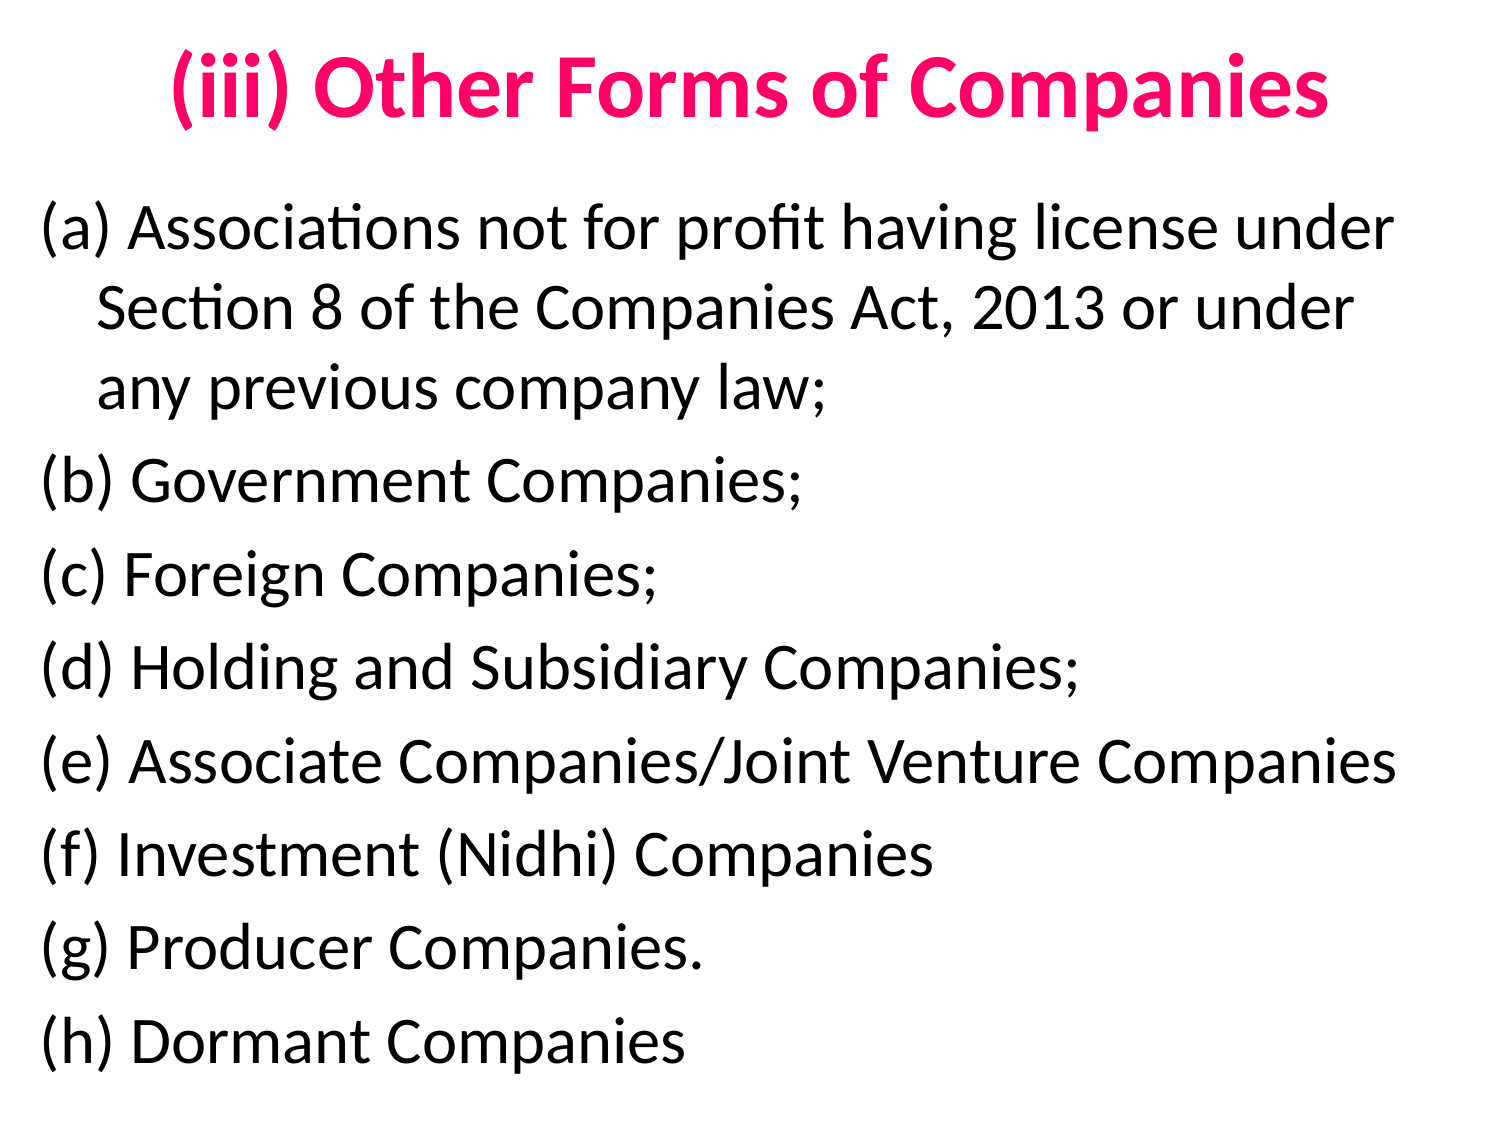

# (iii) Other Forms of Companies
(a) Associations not for profit having license under Section 8 of the Companies Act, 2013 or under any previous company law;
(b) Government Companies;
(c) Foreign Companies;
(d) Holding and Subsidiary Companies;
(e) Associate Companies/Joint Venture Companies
(f) Investment (Nidhi) Companies
(g) Producer Companies.
(h) Dormant Companies